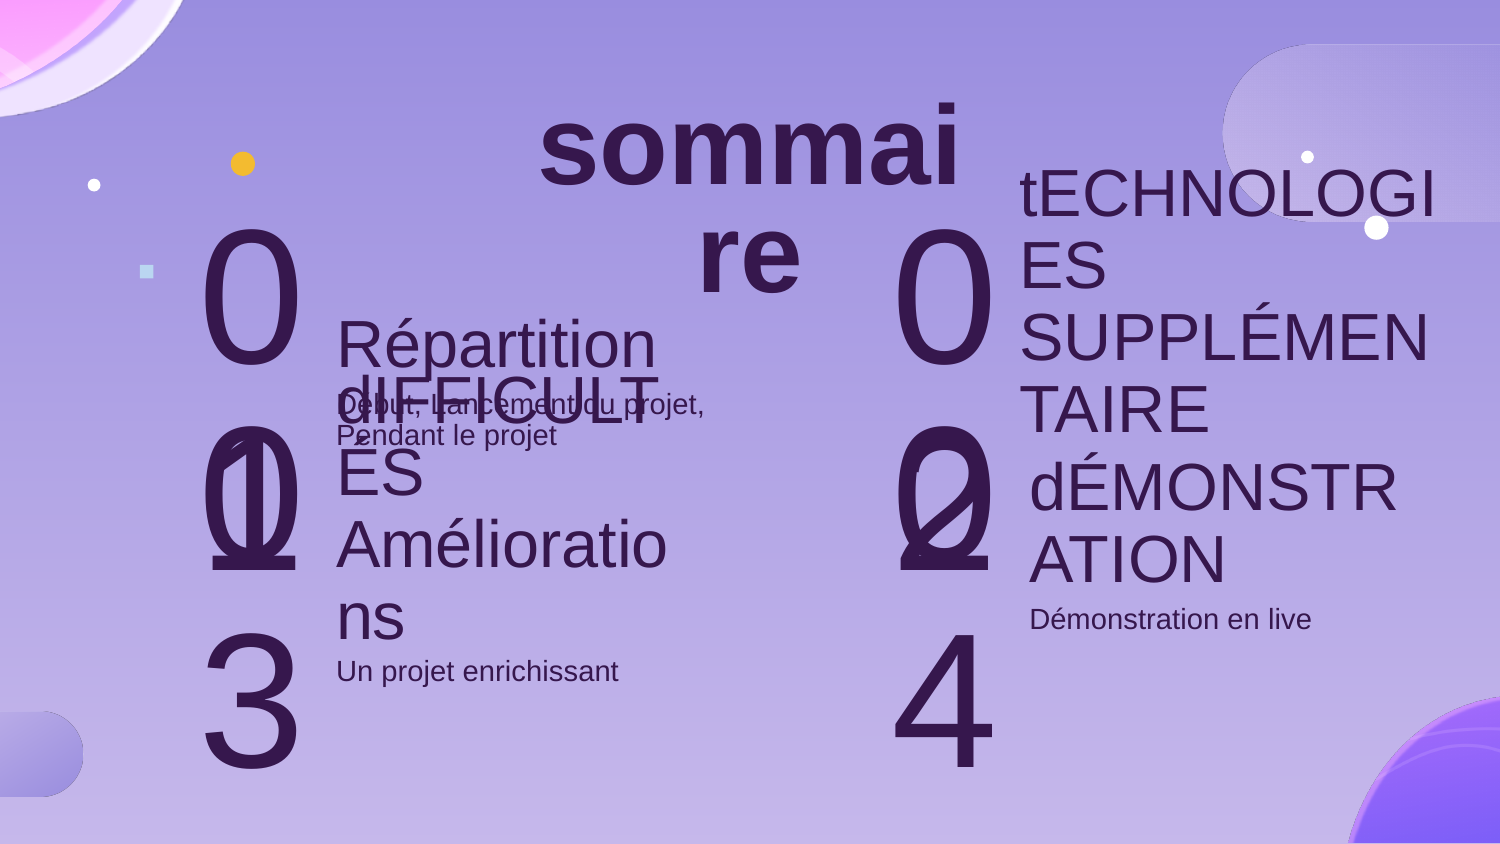

# sommaire

tECHNOLOGIES SUPPLÉMENTAIRE
Répartition
01
02
Début, Lancement du projet, Pendant le projet
03
04
dÉMONSTRATION
dIFFICULTÉS
Améliorations
Démonstration en live
Un projet enrichissant